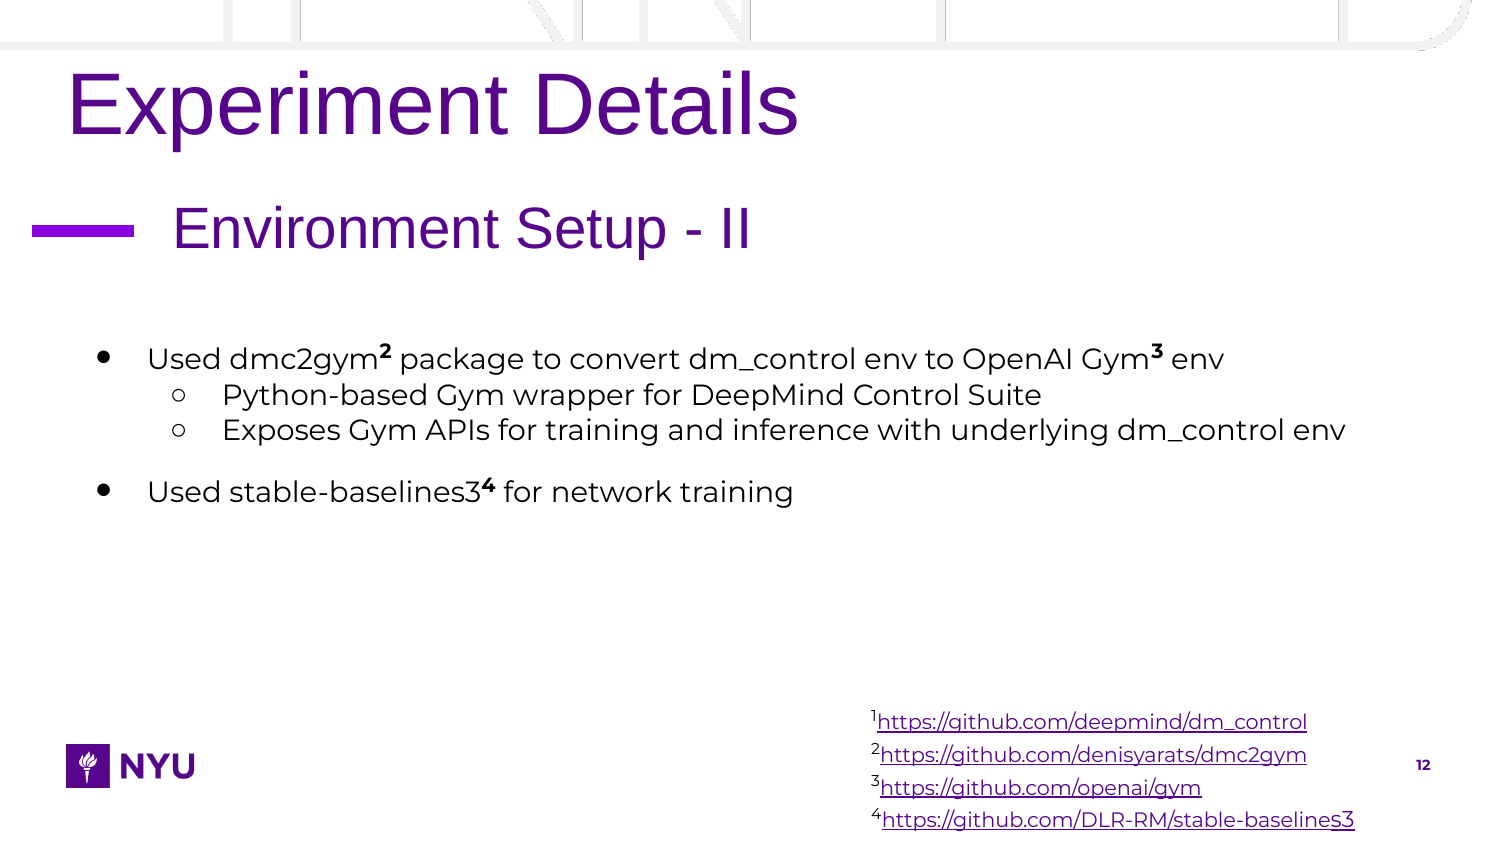

# Experiment Details
Environment Setup - II

Used dmc2gym2 package to convert dm_control env to OpenAI Gym3 env
Python-based Gym wrapper for DeepMind Control Suite
Exposes Gym APIs for training and inference with underlying dm_control env
Used stable-baselines34 for network training

1https://github.com/deepmind/dm_control
2https://github.com/denisyarats/dmc2gym
3https://github.com/openai/gym
4https://github.com/DLR-RM/stable-baselines3